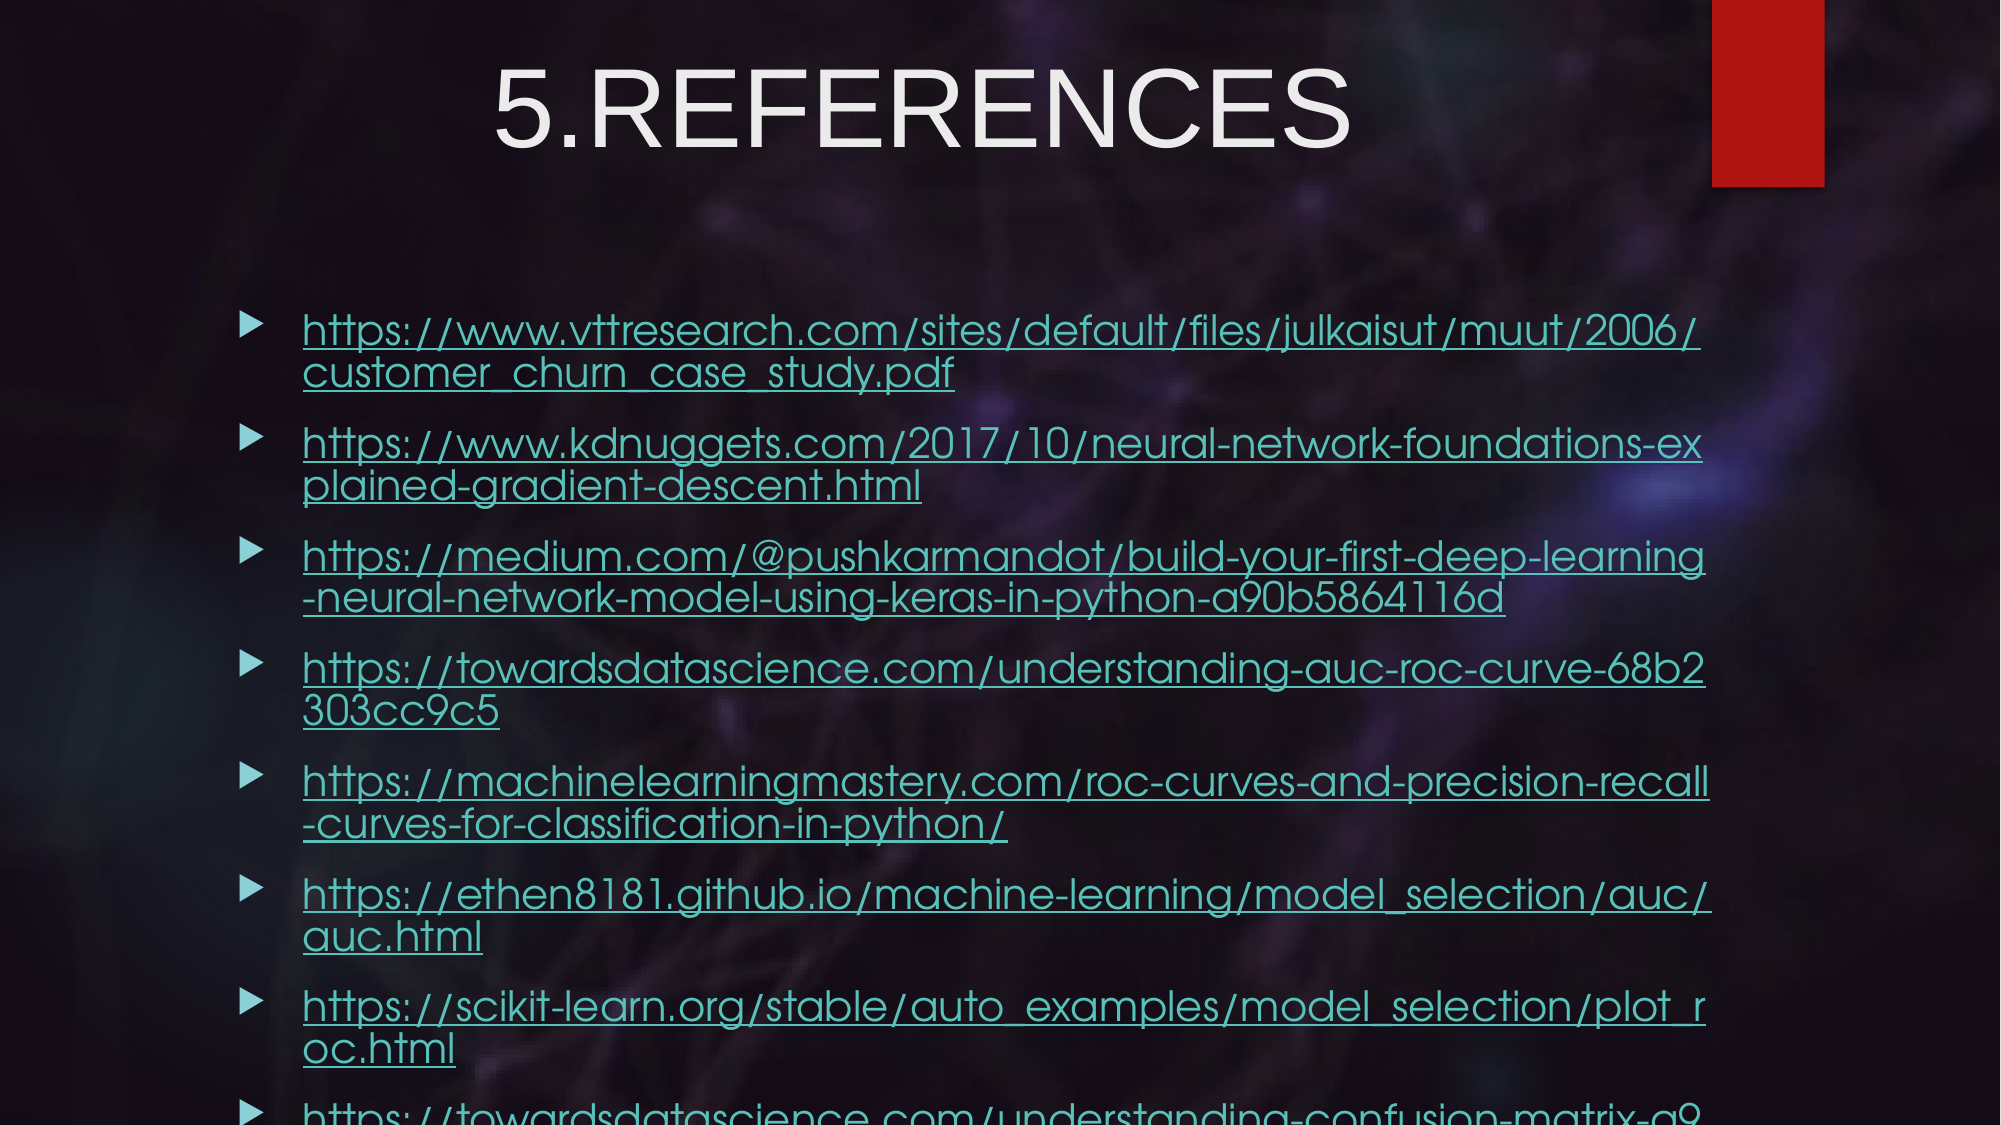

# 5.REFERENCES
https://www.vttresearch.com/sites/default/files/julkaisut/muut/2006/customer_churn_case_study.pdf
https://www.kdnuggets.com/2017/10/neural-network-foundations-explained-gradient-descent.html
https://medium.com/@pushkarmandot/build-your-first-deep-learning-neural-network-model-using-keras-in-python-a90b5864116d
https://towardsdatascience.com/understanding-auc-roc-curve-68b2303cc9c5
https://machinelearningmastery.com/roc-curves-and-precision-recall-curves-for-classification-in-python/
https://ethen8181.github.io/machine-learning/model_selection/auc/auc.html
https://scikit-learn.org/stable/auto_examples/model_selection/plot_roc.html
https://towardsdatascience.com/understanding-confusion-matrix-a9ad42dcfd62